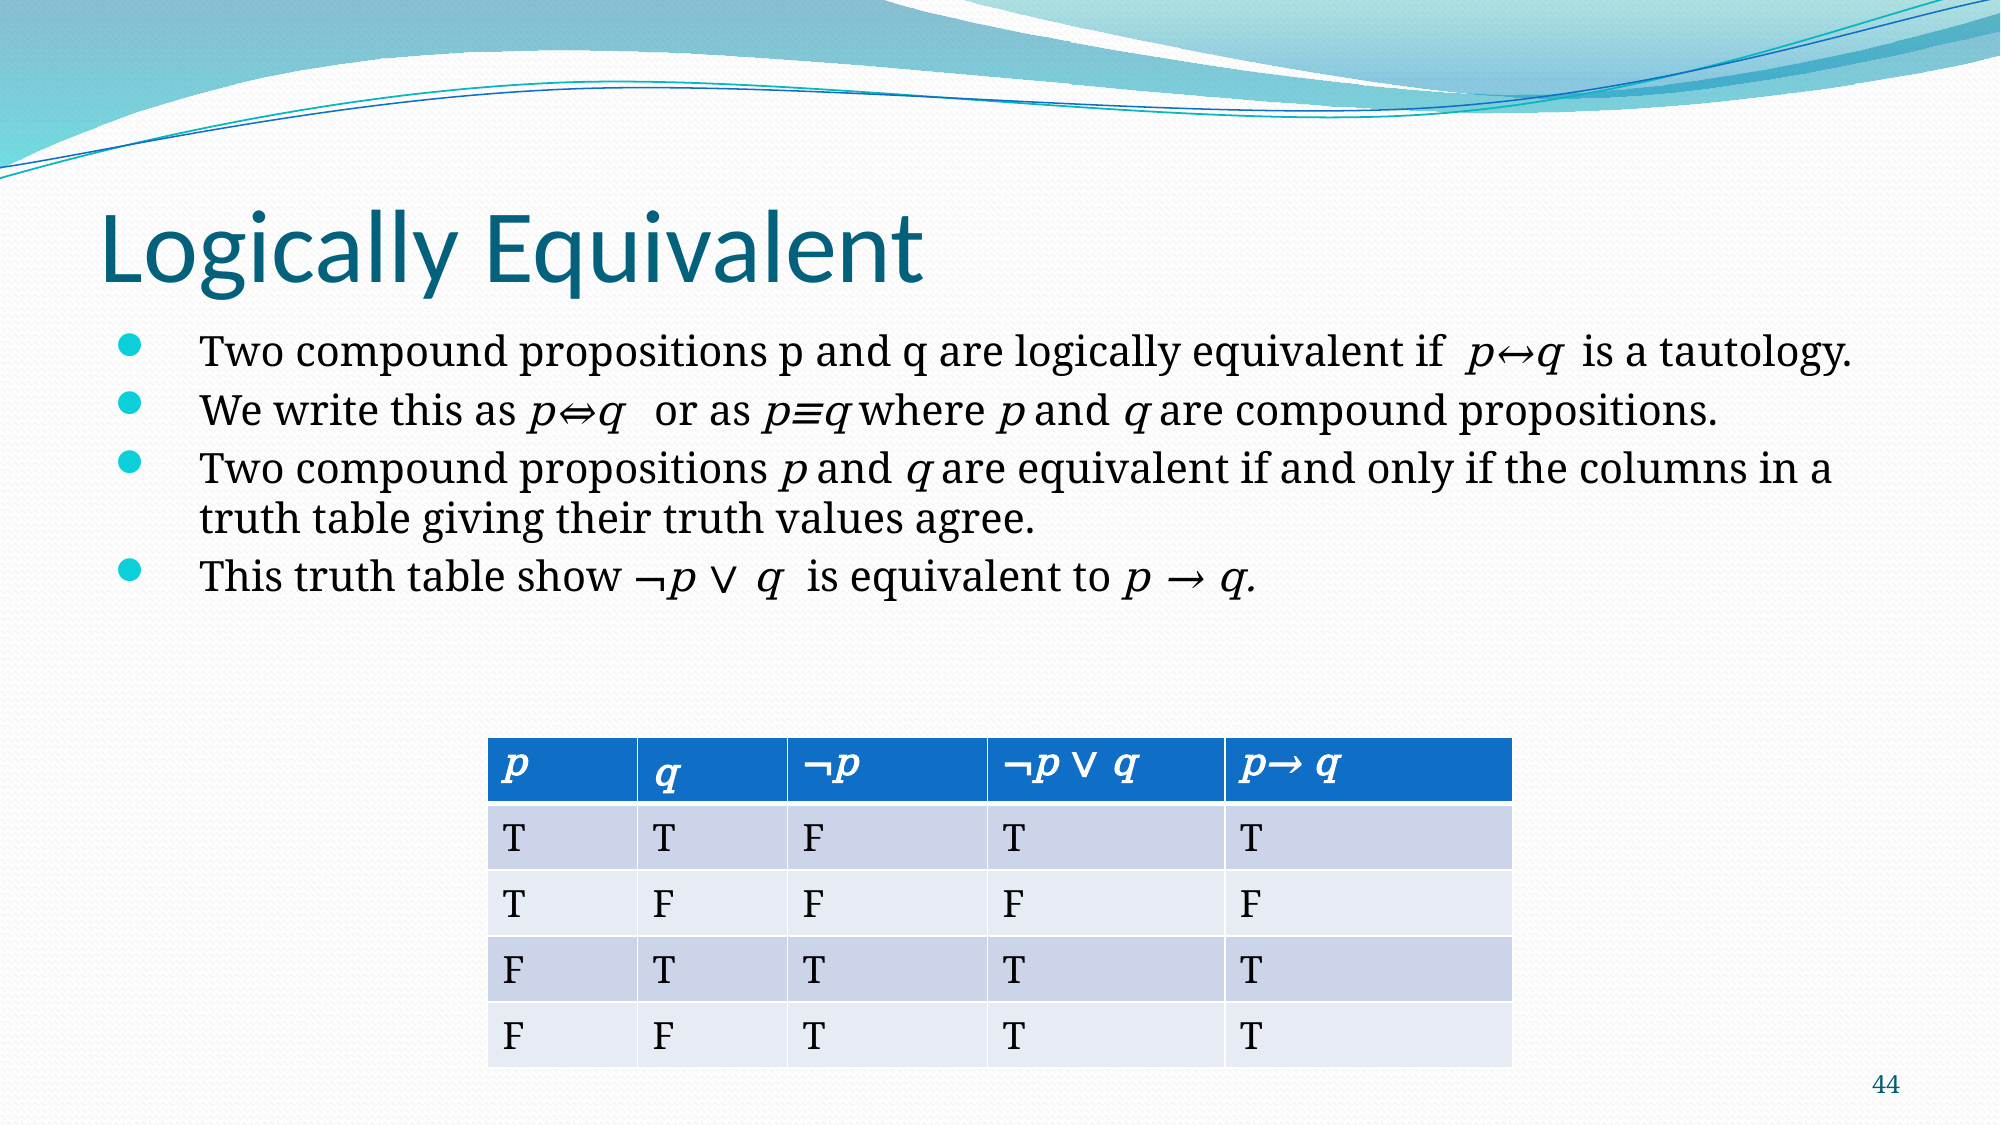

# Logically Equivalent
Two compound propositions p and q are logically equivalent if  p↔q  is a tautology.
We write this as p⇔q   or as p≡q where p and q are compound propositions.
Two compound propositions p and q are equivalent if and only if the columns in a truth table giving their truth values agree.
This truth table show ¬p ∨ q  is equivalent to p → q.

| p | q | ¬p | ¬p ∨ q | p→ q |
| --- | --- | --- | --- | --- |
| T | T | F | T | T |
| T | F | F | F | F |
| F | T | T | T | T |
| F | F | T | T | T |
44